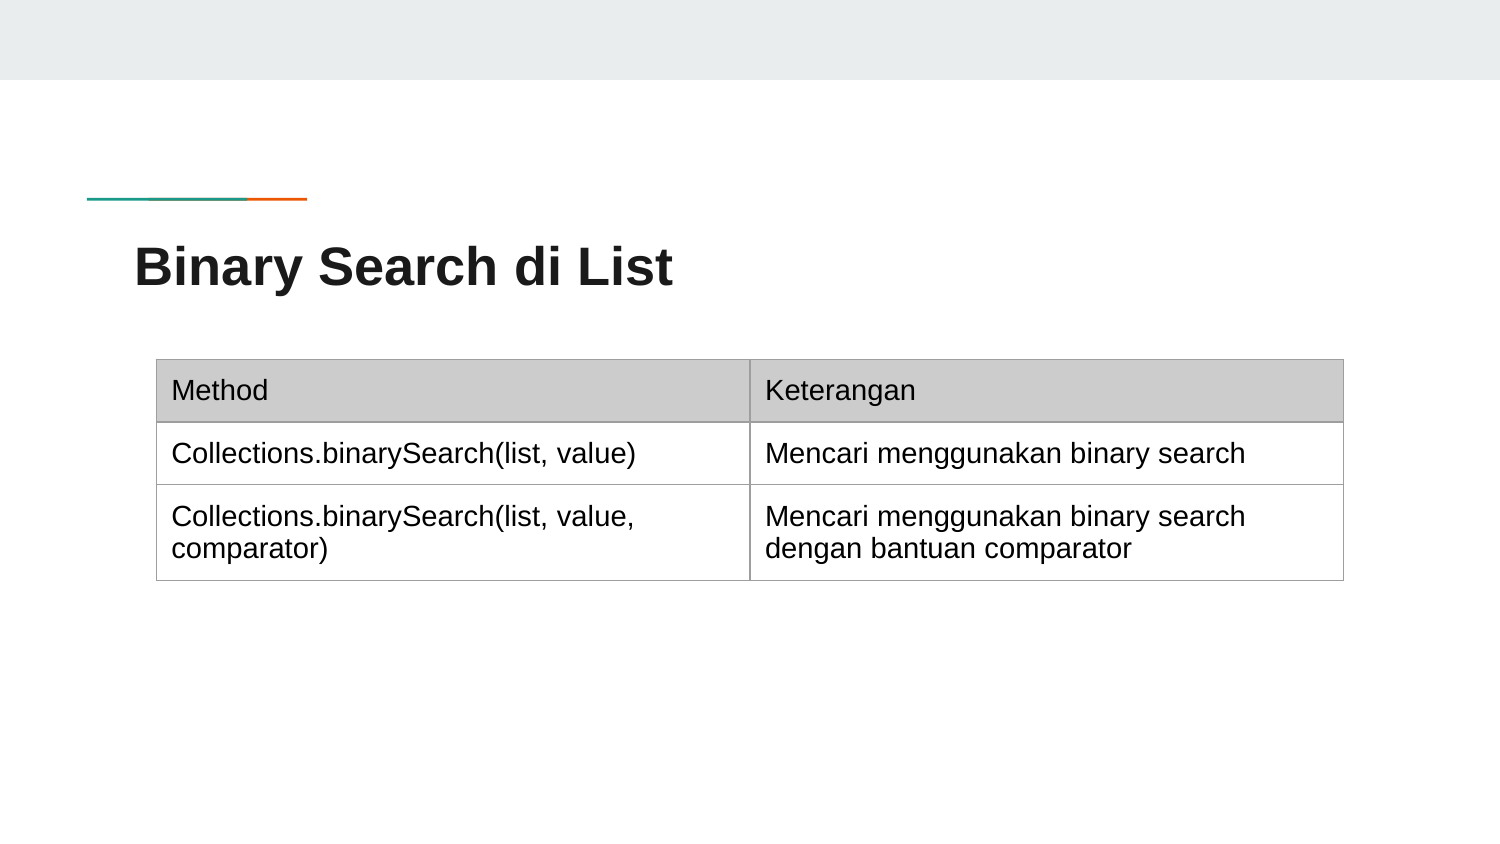

# Binary Search di List
| Method | Keterangan |
| --- | --- |
| Collections.binarySearch(list, value) | Mencari menggunakan binary search |
| Collections.binarySearch(list, value, comparator) | Mencari menggunakan binary search dengan bantuan comparator |